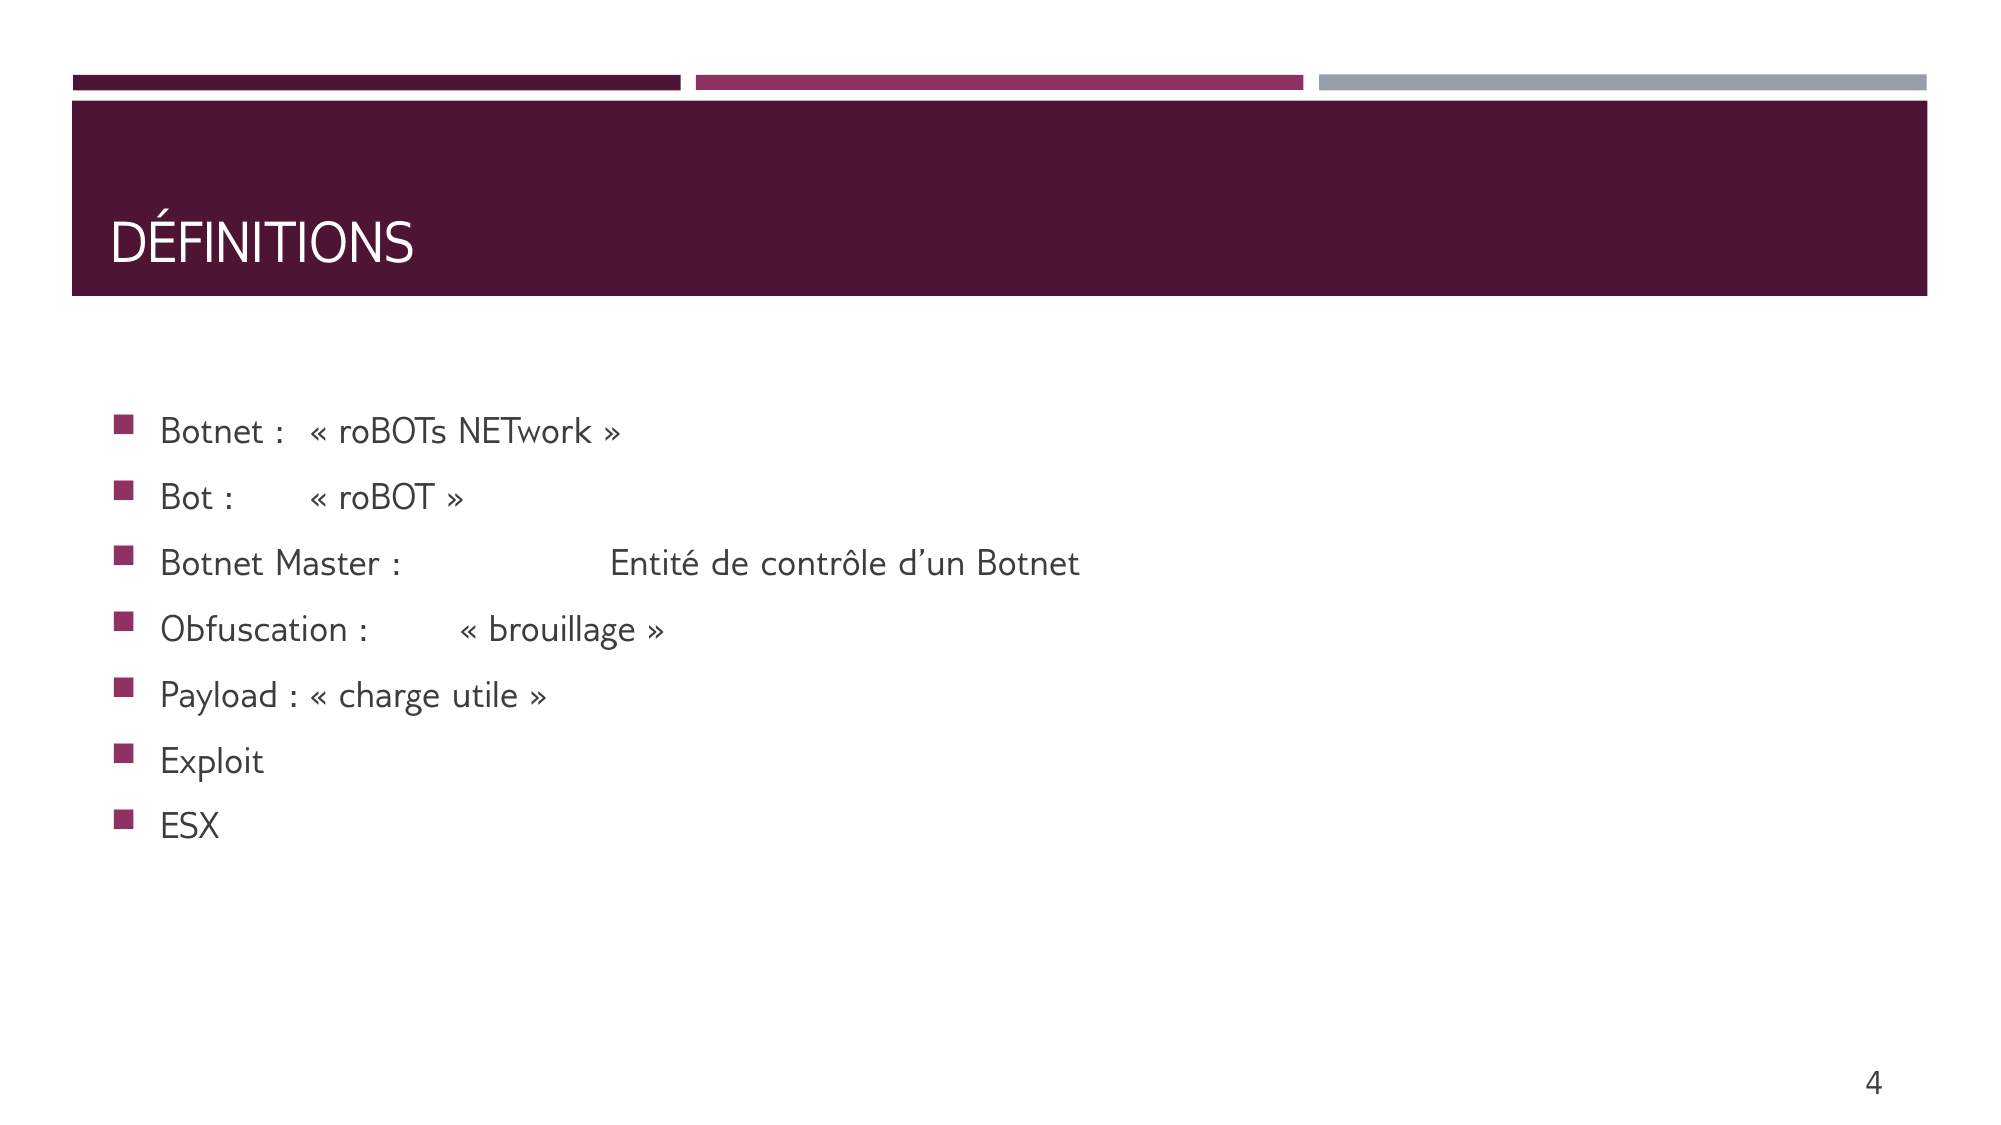

# définitions
Botnet : 	« roBOTs NETwork »
Bot : 	« roBOT »
Botnet Master :		Entité de contrôle d’un Botnet
Obfuscation : 	« brouillage »
Payload : 	« charge utile »
Exploit
ESX

4